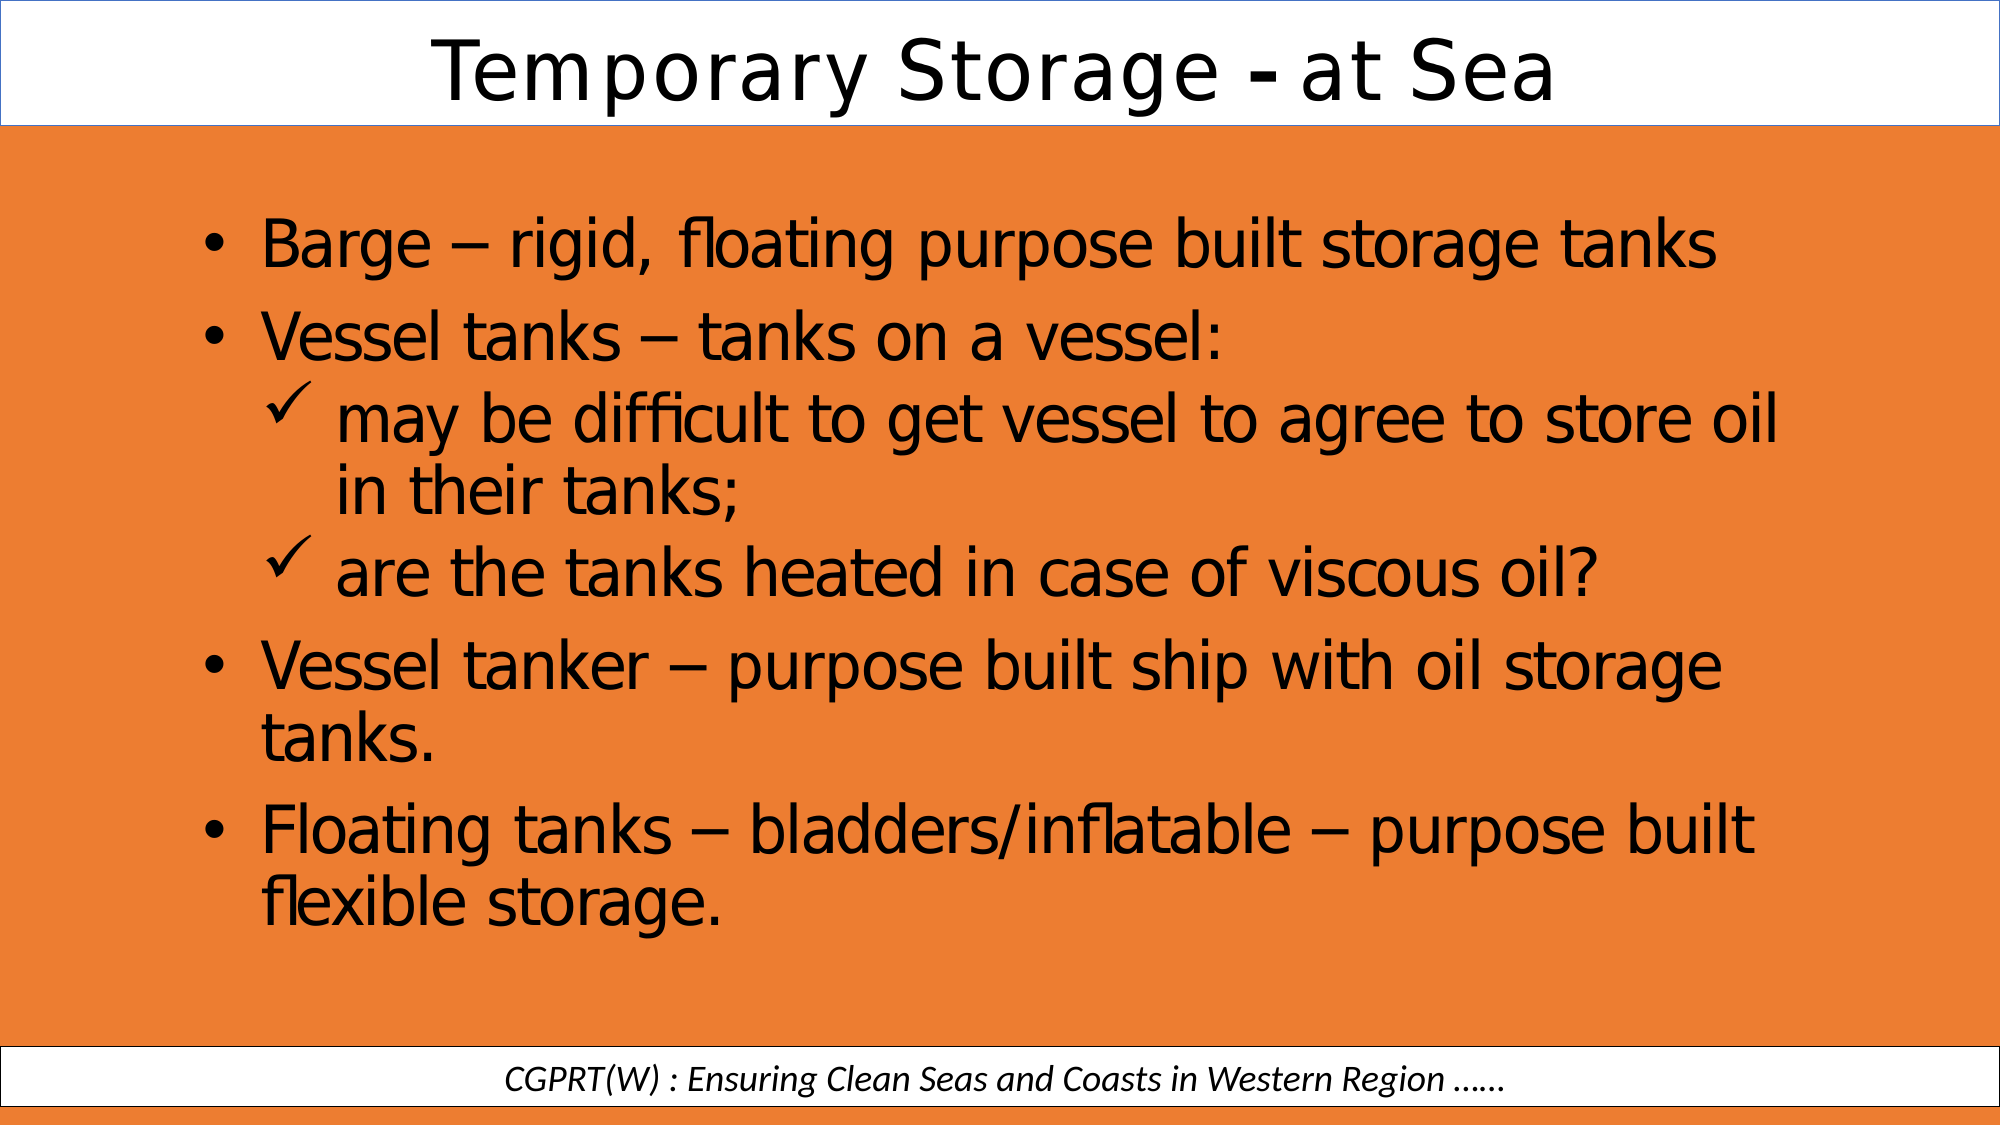

Temporary Storage − at Sea
Barge – rigid, floating purpose built storage tanks
Vessel tanks – tanks on a vessel:
may be difficult to get vessel to agree to store oil in their tanks;
are the tanks heated in case of viscous oil?
Vessel tanker – purpose built ship with oil storage tanks.
Floating tanks – bladders/inflatable – purpose built flexible storage.

 CGPRT(W) : Ensuring Clean Seas and Coasts in Western Region ……